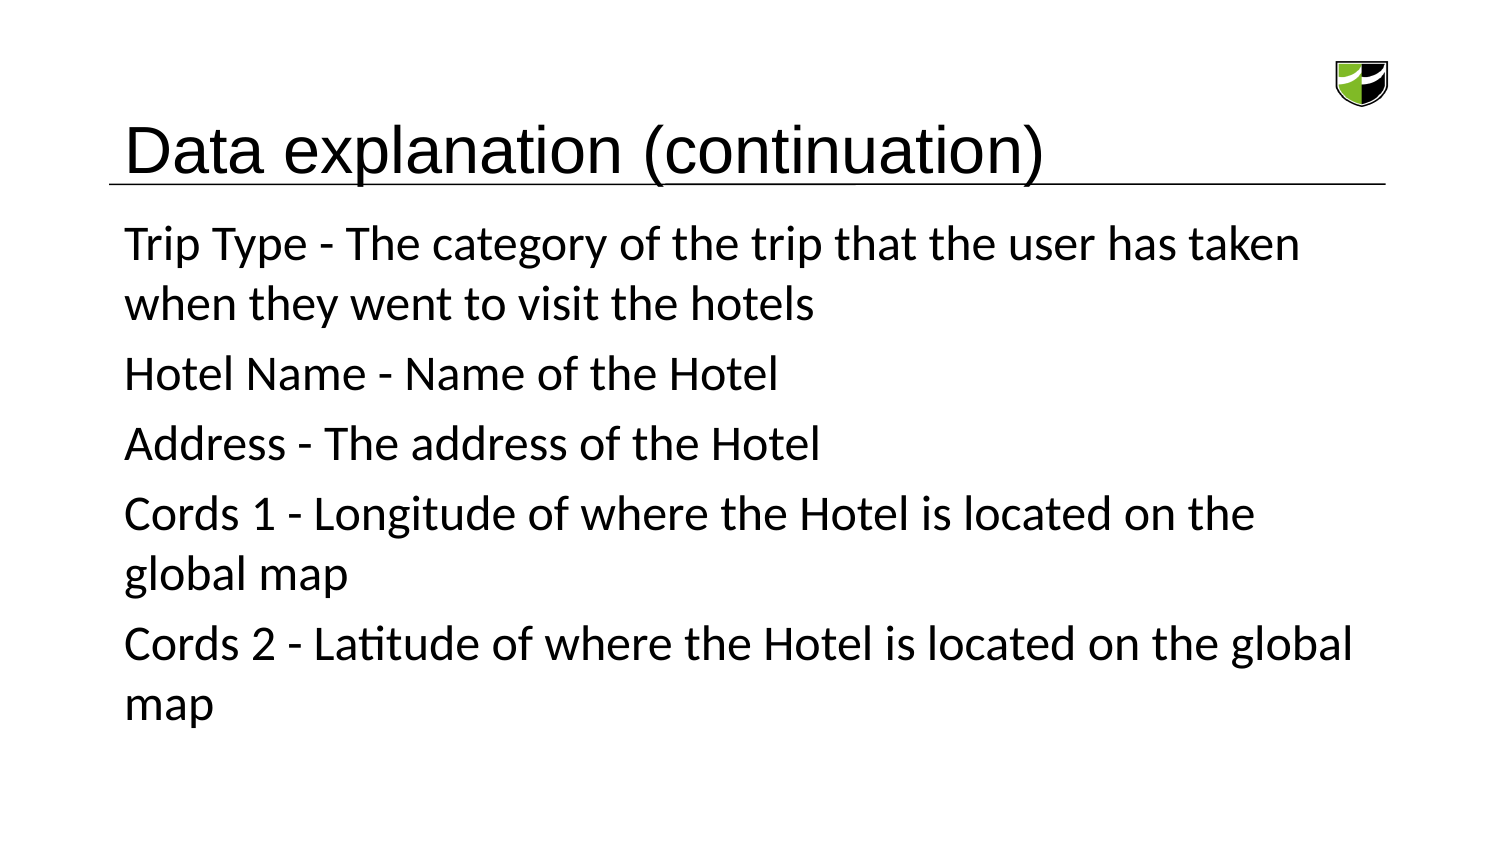

# Data explanation (continuation)
Trip Type - The category of the trip that the user has taken when they went to visit the hotels
Hotel Name - Name of the Hotel
Address - The address of the Hotel
Cords 1 - Longitude of where the Hotel is located on the global map
Cords 2 - Latitude of where the Hotel is located on the global map